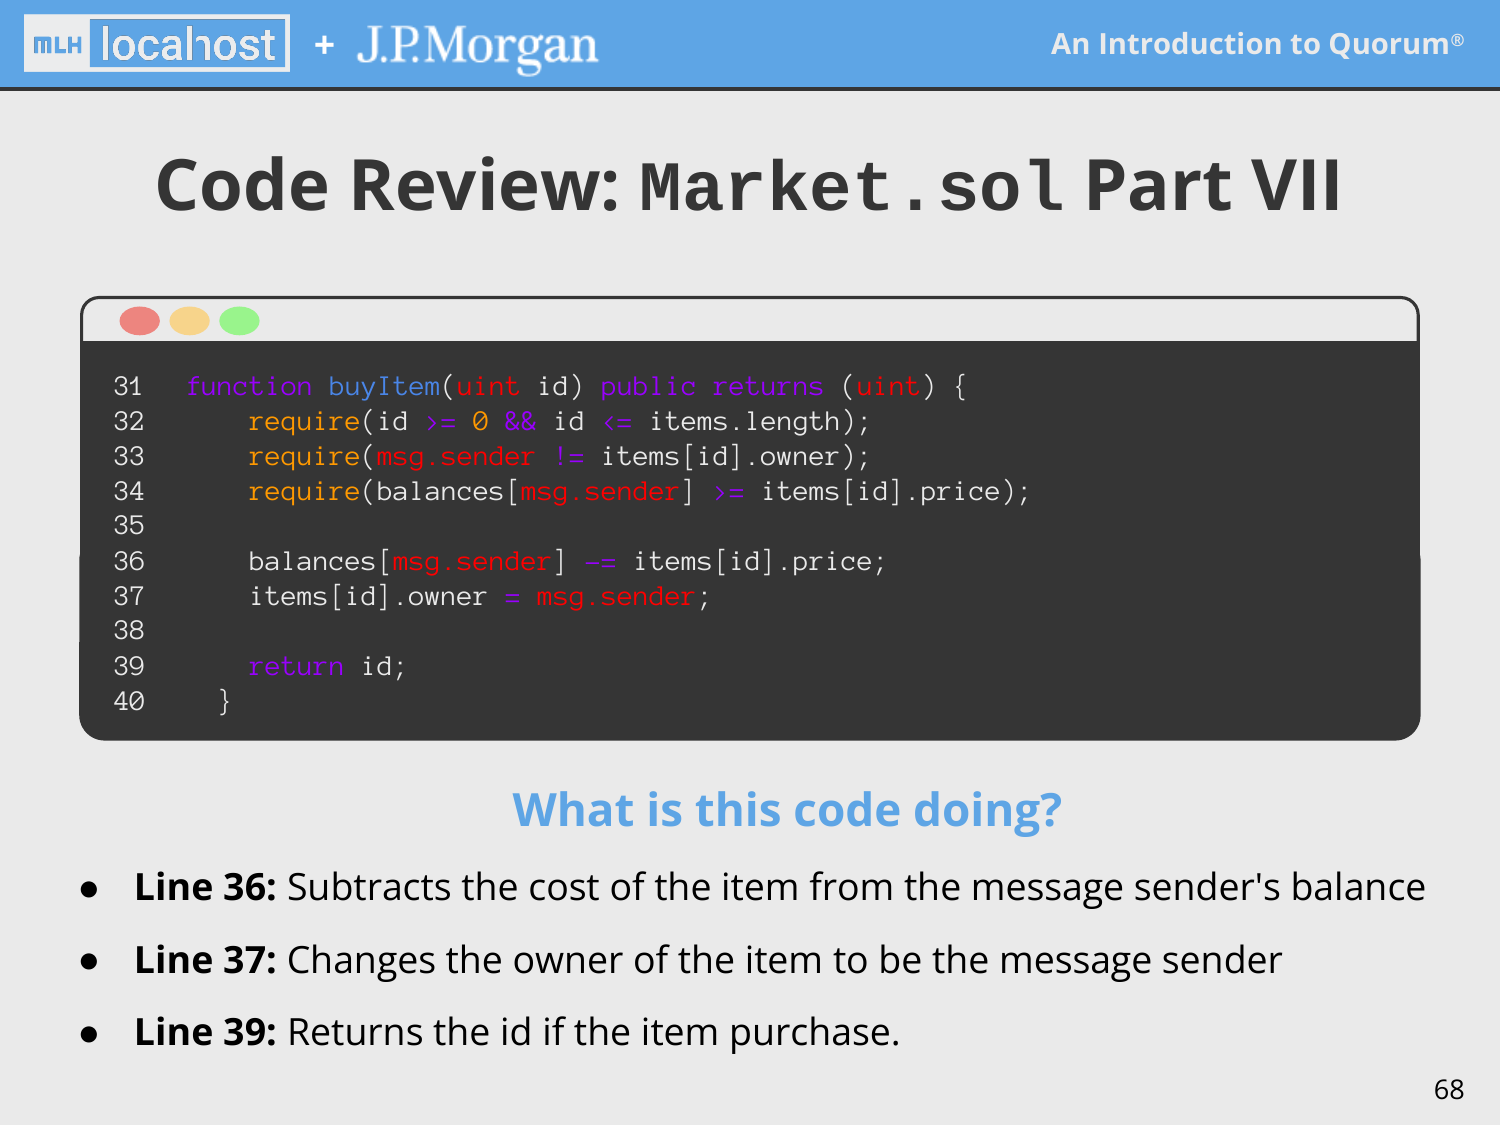

Code Review: Market.sol Part VII

31
32
33
34
35
36
37
38
39
40
function buyItem(uint id) public returns (uint) {
    require(id >= 0 && id <= items.length);
    require(msg.sender != items[id].owner);
    require(balances[msg.sender] >= items[id].price);

    balances[msg.sender] -= items[id].price;
    items[id].owner = msg.sender;

    return id;
  }

What is this code doing?
Line 36: Subtracts the cost of the item from the message sender's balance
Line 37: Changes the owner of the item to be the message sender
Line 39: Returns the id if the item purchase.
68